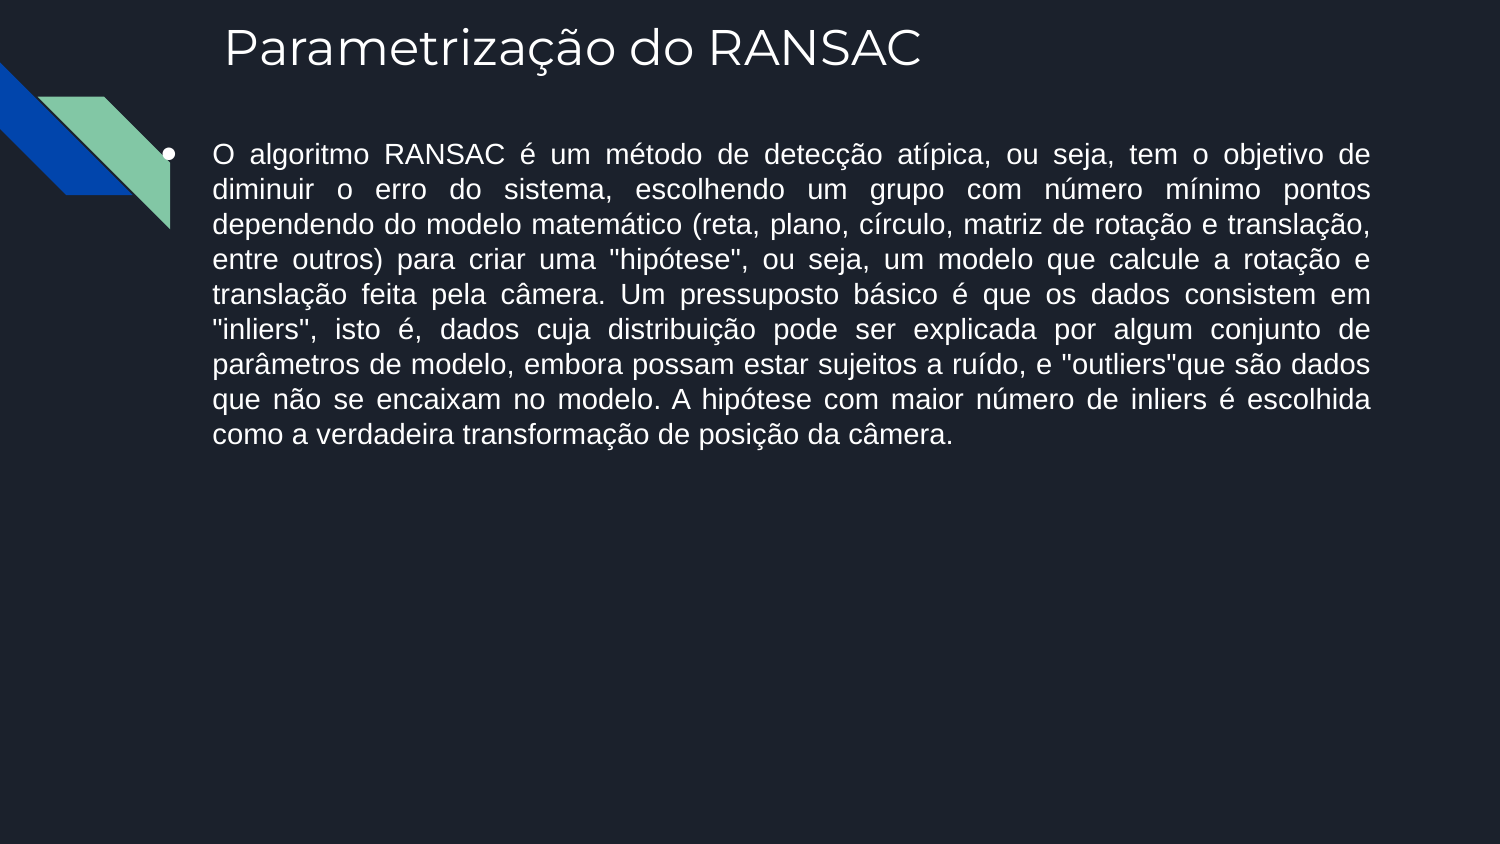

# Parametrização do RANSAC
O algoritmo RANSAC é um método de detecção atípica, ou seja, tem o objetivo de diminuir o erro do sistema, escolhendo um grupo com número mínimo pontos dependendo do modelo matemático (reta, plano, círculo, matriz de rotação e translação, entre outros) para criar uma "hipótese", ou seja, um modelo que calcule a rotação e translação feita pela câmera. Um pressuposto básico é que os dados consistem em "inliers", isto é, dados cuja distribuição pode ser explicada por algum conjunto de parâmetros de modelo, embora possam estar sujeitos a ruído, e "outliers"que são dados que não se encaixam no modelo. A hipótese com maior número de inliers é escolhida como a verdadeira transformação de posição da câmera.